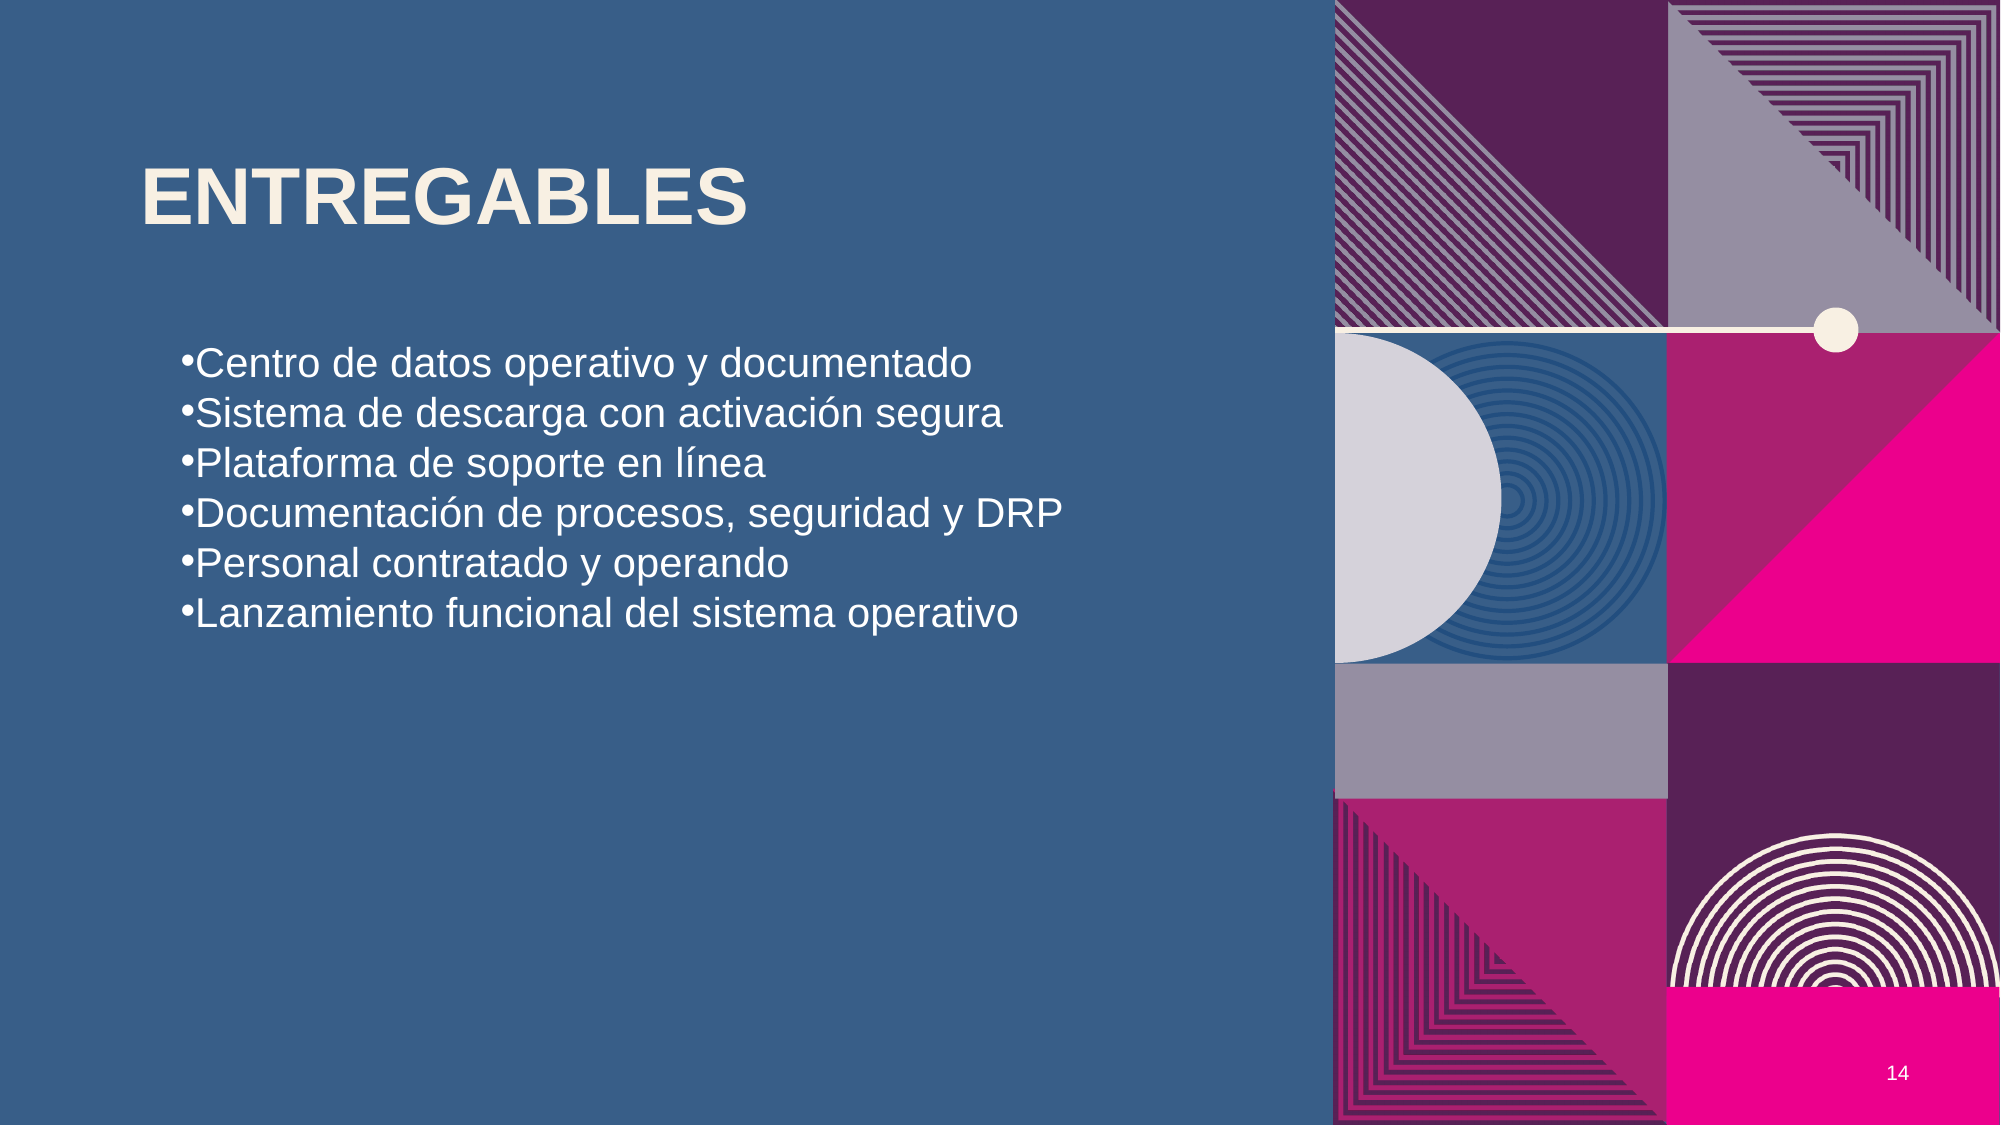

# Entregables
Centro de datos operativo y documentado
Sistema de descarga con activación segura
Plataforma de soporte en línea
Documentación de procesos, seguridad y DRP
Personal contratado y operando
Lanzamiento funcional del sistema operativo
14